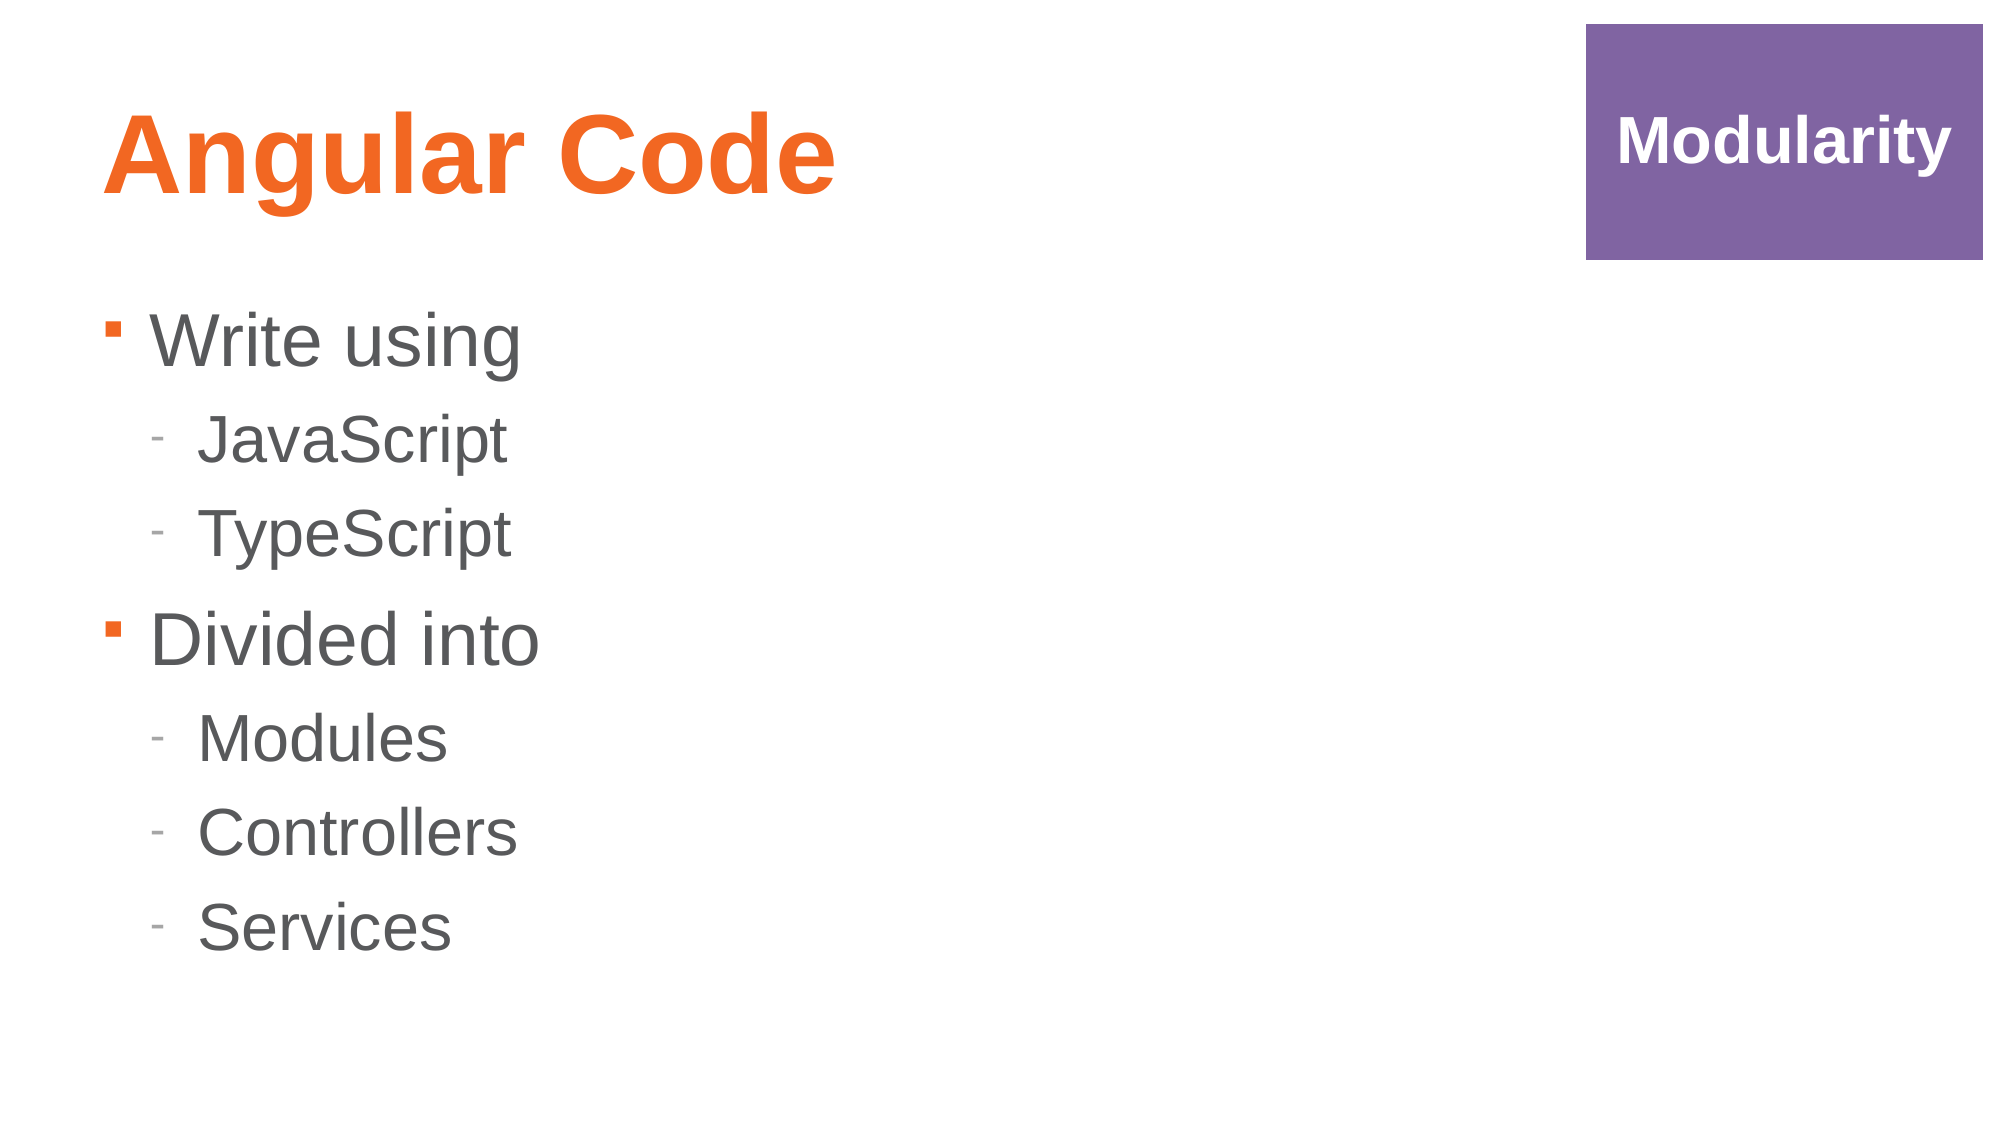

Modularity
# Angular Code
Write using
JavaScript
TypeScript
Divided into
Modules
Controllers
Services